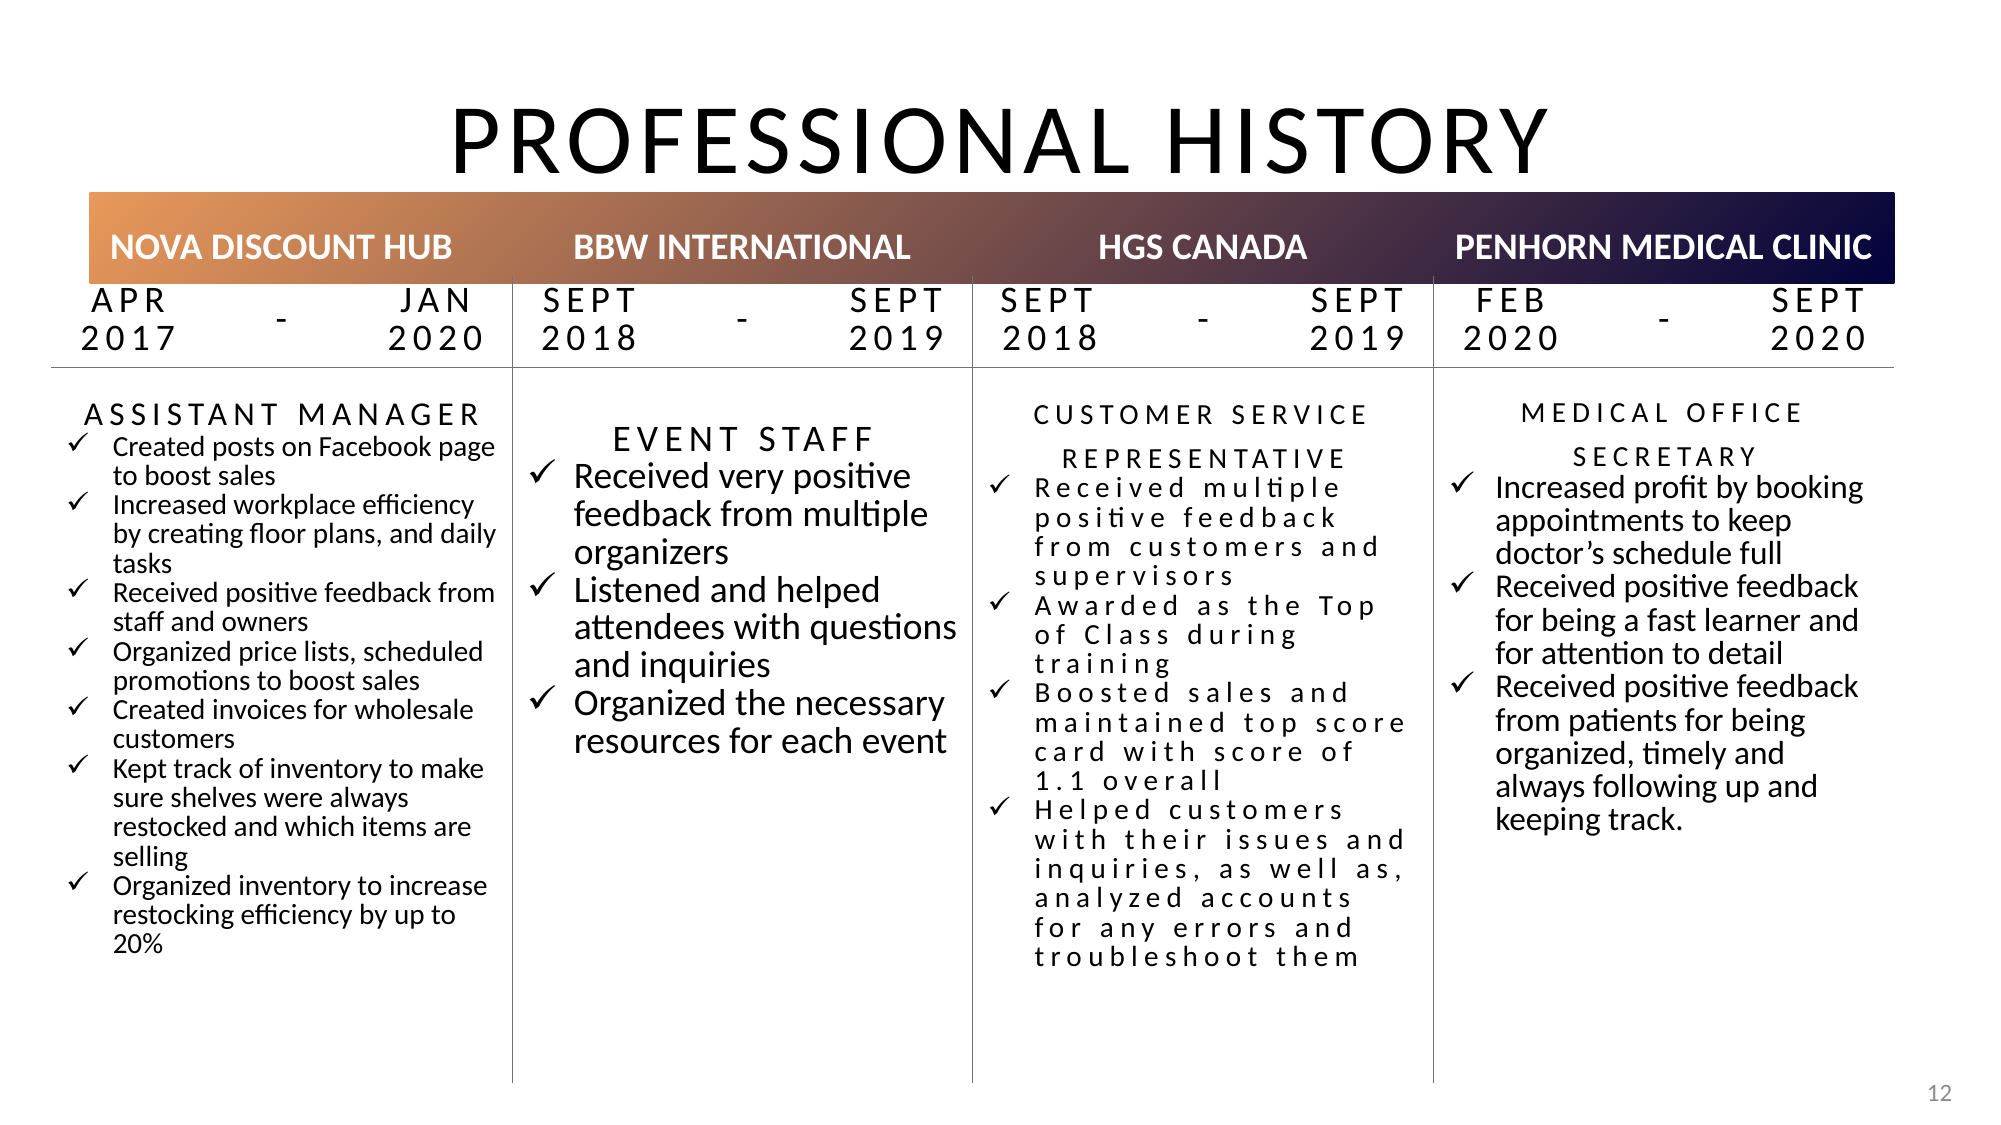

# PROFESSIONAL history

| NOVA DISCOUNT HUB |  |  | BBW INTERNATIONAL |  |  | HGS CANADA |  |  | PENHORN MEDICAL CLINIC |  |  |
| --- | --- | --- | --- | --- | --- | --- | --- | --- | --- | --- | --- |
| APR 2017 | - | JAN 2020 | SEPT 2018 | - | SEPT 2019 | SEPT 2018 | - | SEPT 2019 | FEB 2020 | - | SEPT 2020 |
| ASSISTANT MANAGER Created posts on Facebook page to boost sales Increased workplace efficiency by creating floor plans, and daily tasks Received positive feedback from staff and owners Organized price lists, scheduled promotions to boost sales Created invoices for wholesale customers Kept track of inventory to make sure shelves were always restocked and which items are selling Organized inventory to increase restocking efficiency by up to 20% |  |  | EVENT STAFF Received very positive feedback from multiple organizers Listened and helped attendees with questions and inquiries Organized the necessary resources for each event |  |  | CUSTOMER SERVICE REPRESENTATIVE Received multiple positive feedback from customers and supervisors Awarded as the Top of Class during training Boosted sales and maintained top score card with score of 1.1 overall Helped customers with their issues and inquiries, as well as, analyzed accounts for any errors and troubleshoot them |  |  | MEDICAL OFFICE SECRETARY Increased profit by booking appointments to keep doctor’s schedule full Received positive feedback for being a fast learner and for attention to detail Received positive feedback from patients for being organized, timely and always following up and keeping track. |  |  |
12